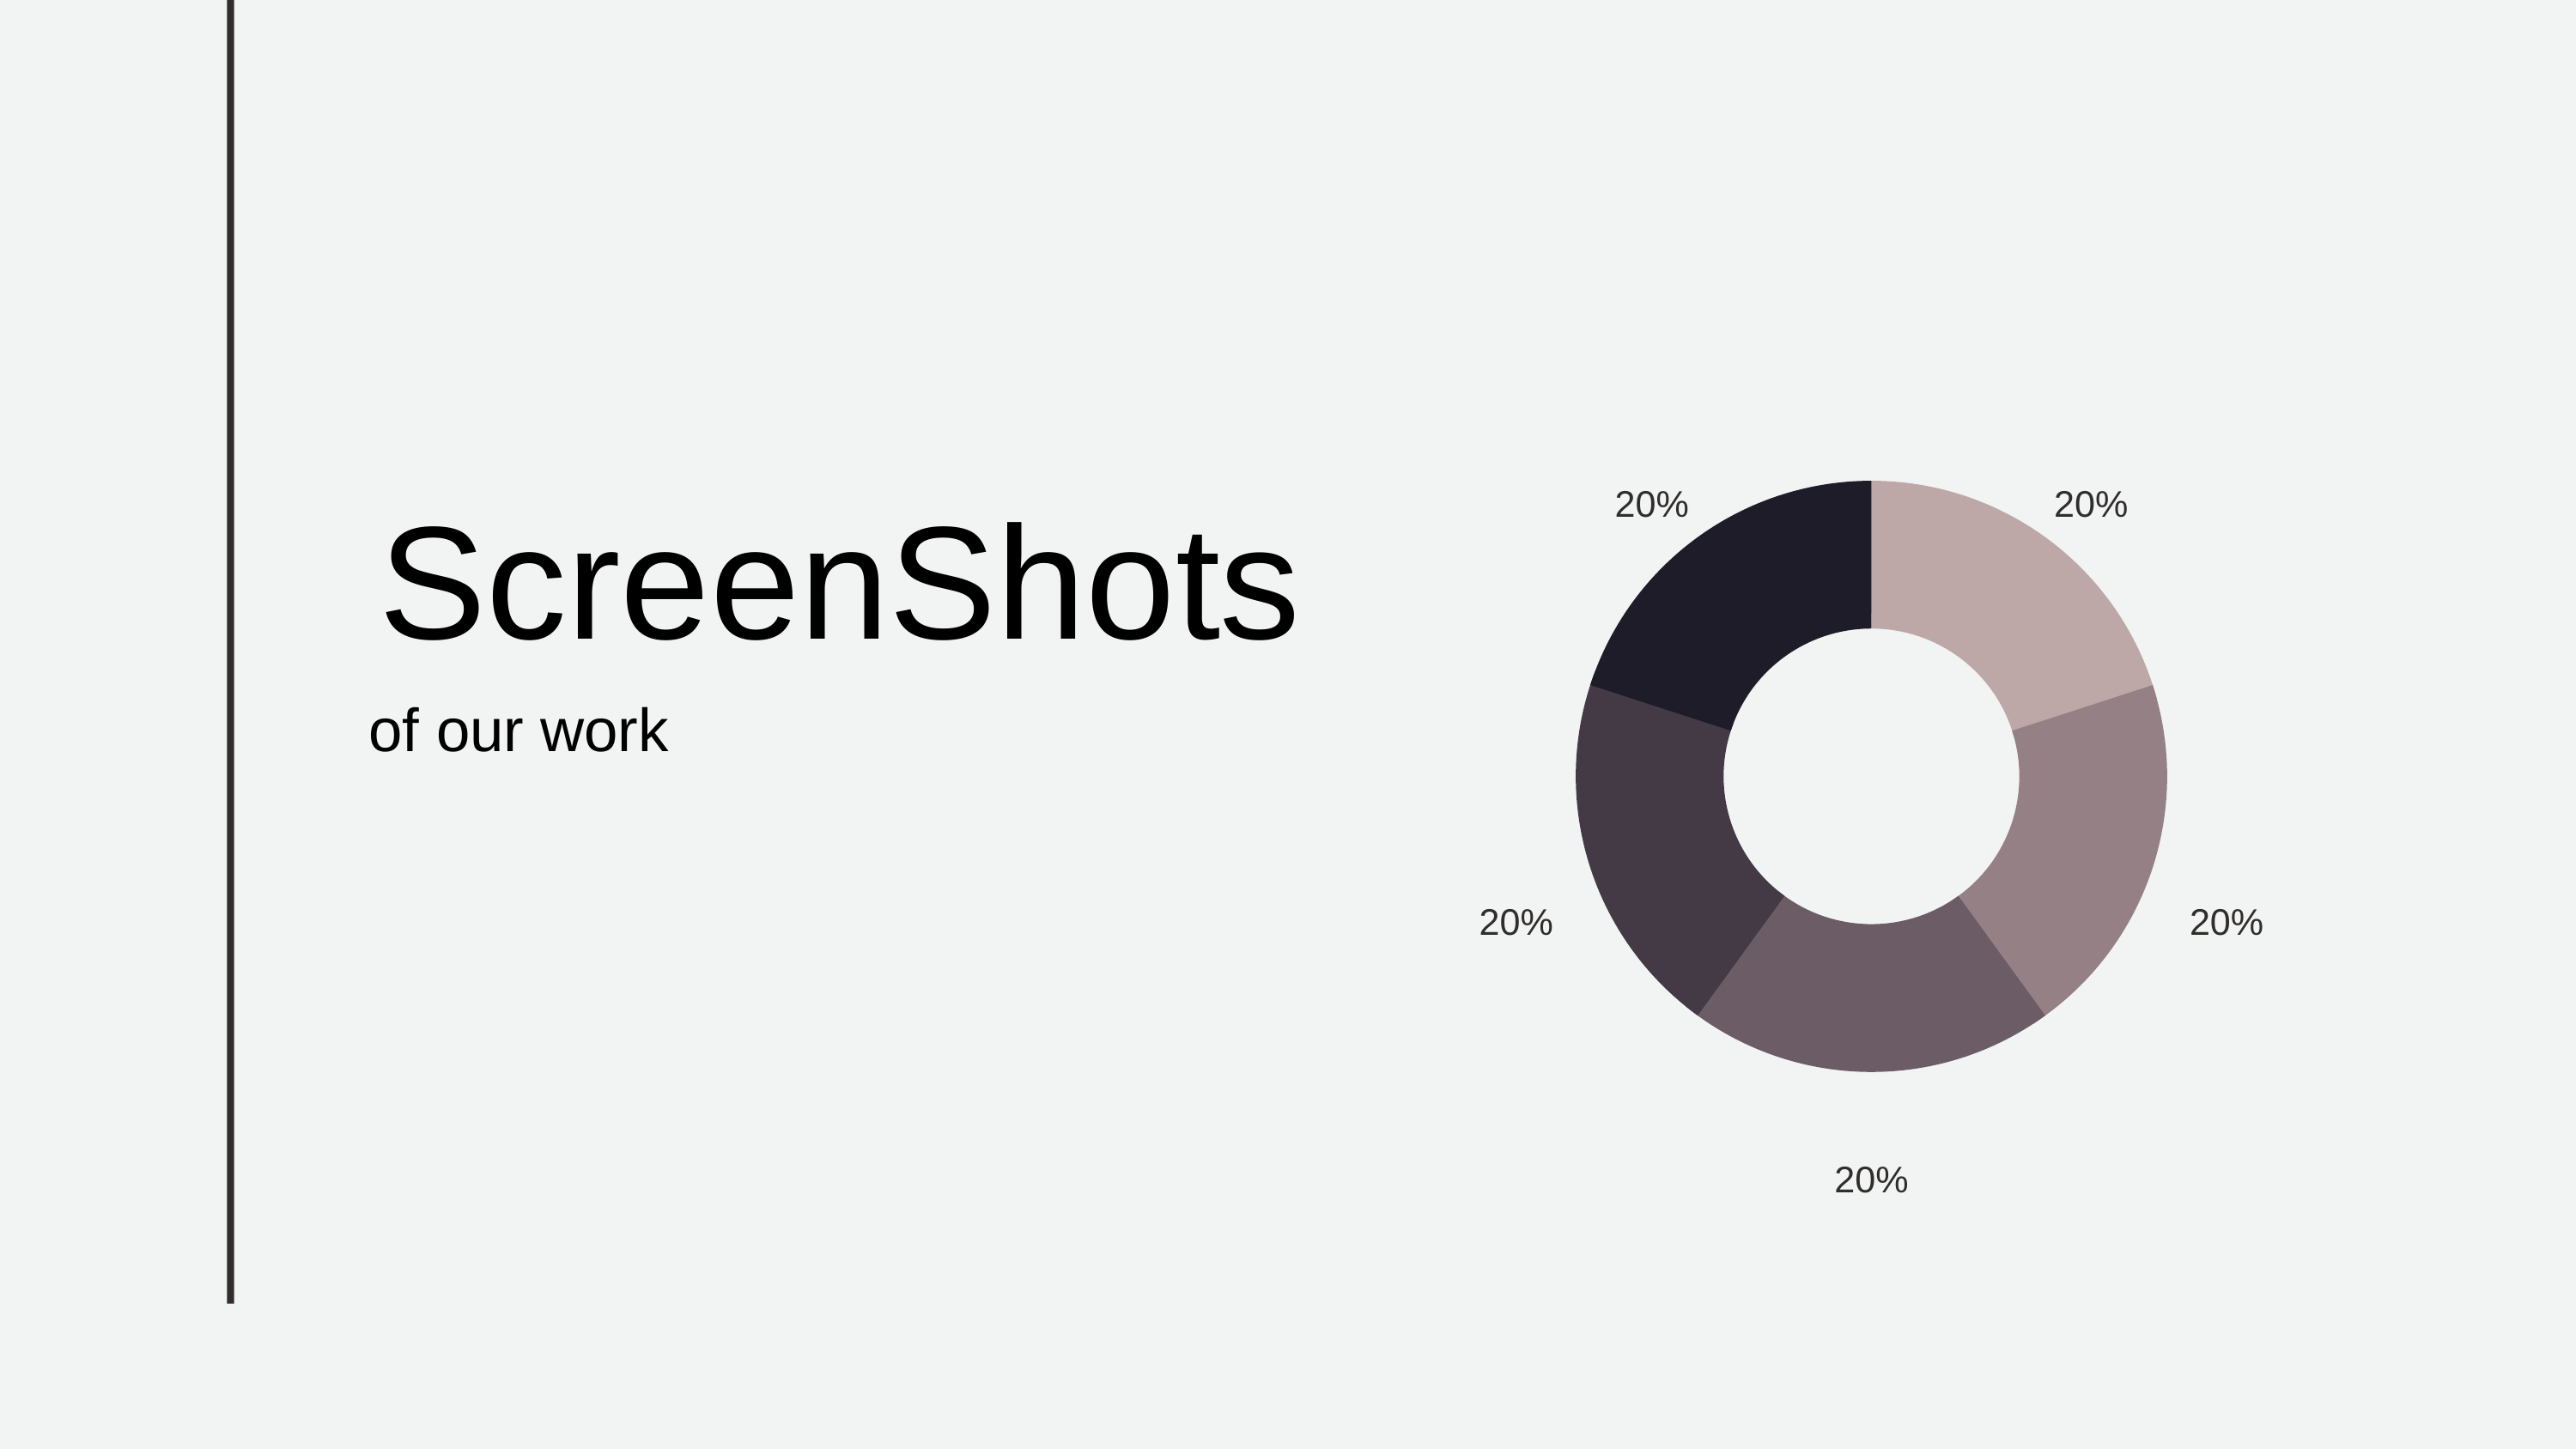

20%

20%

20%

20%

20%
ScreenShots
of our work